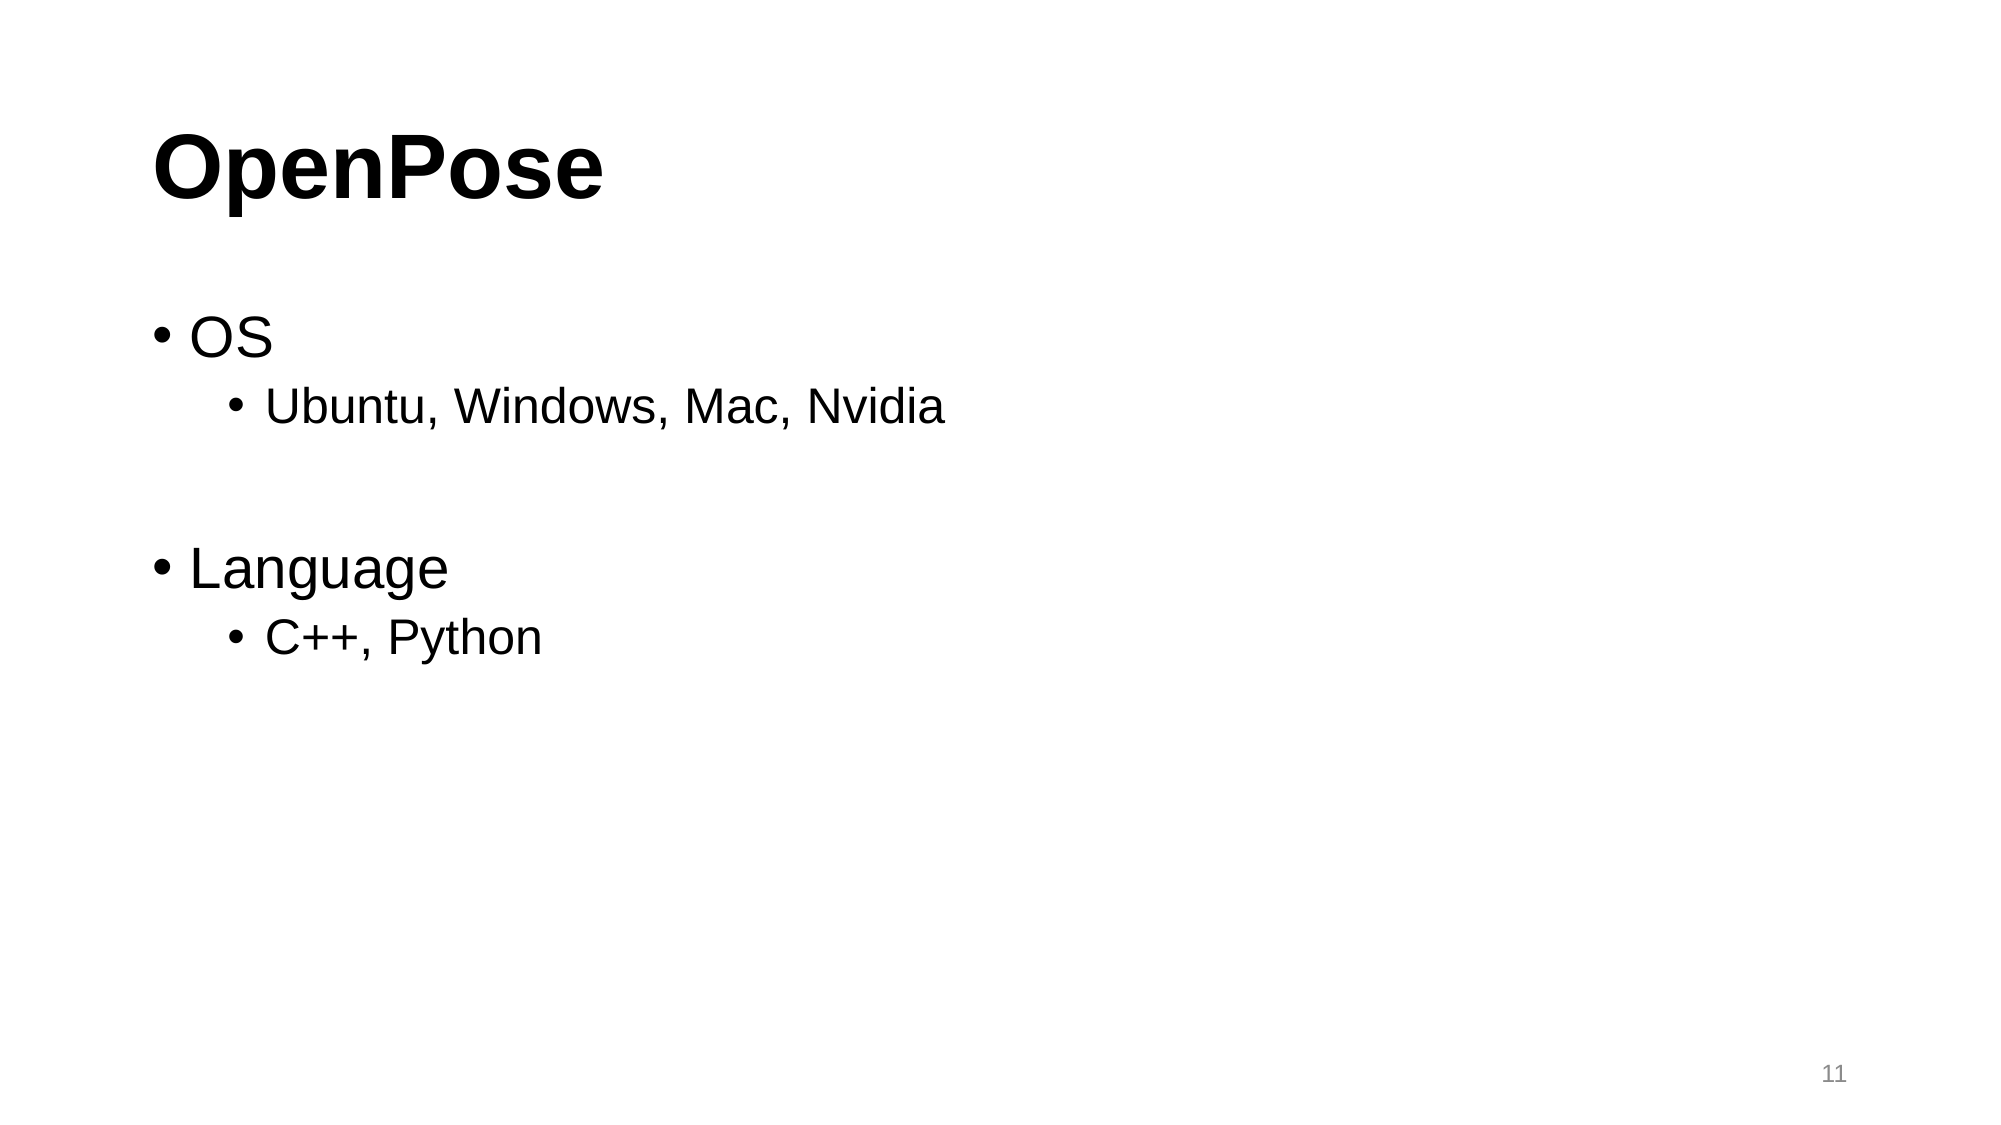

# OpenPose
OS
Ubuntu, Windows, Mac, Nvidia

Language
C++, Python
11